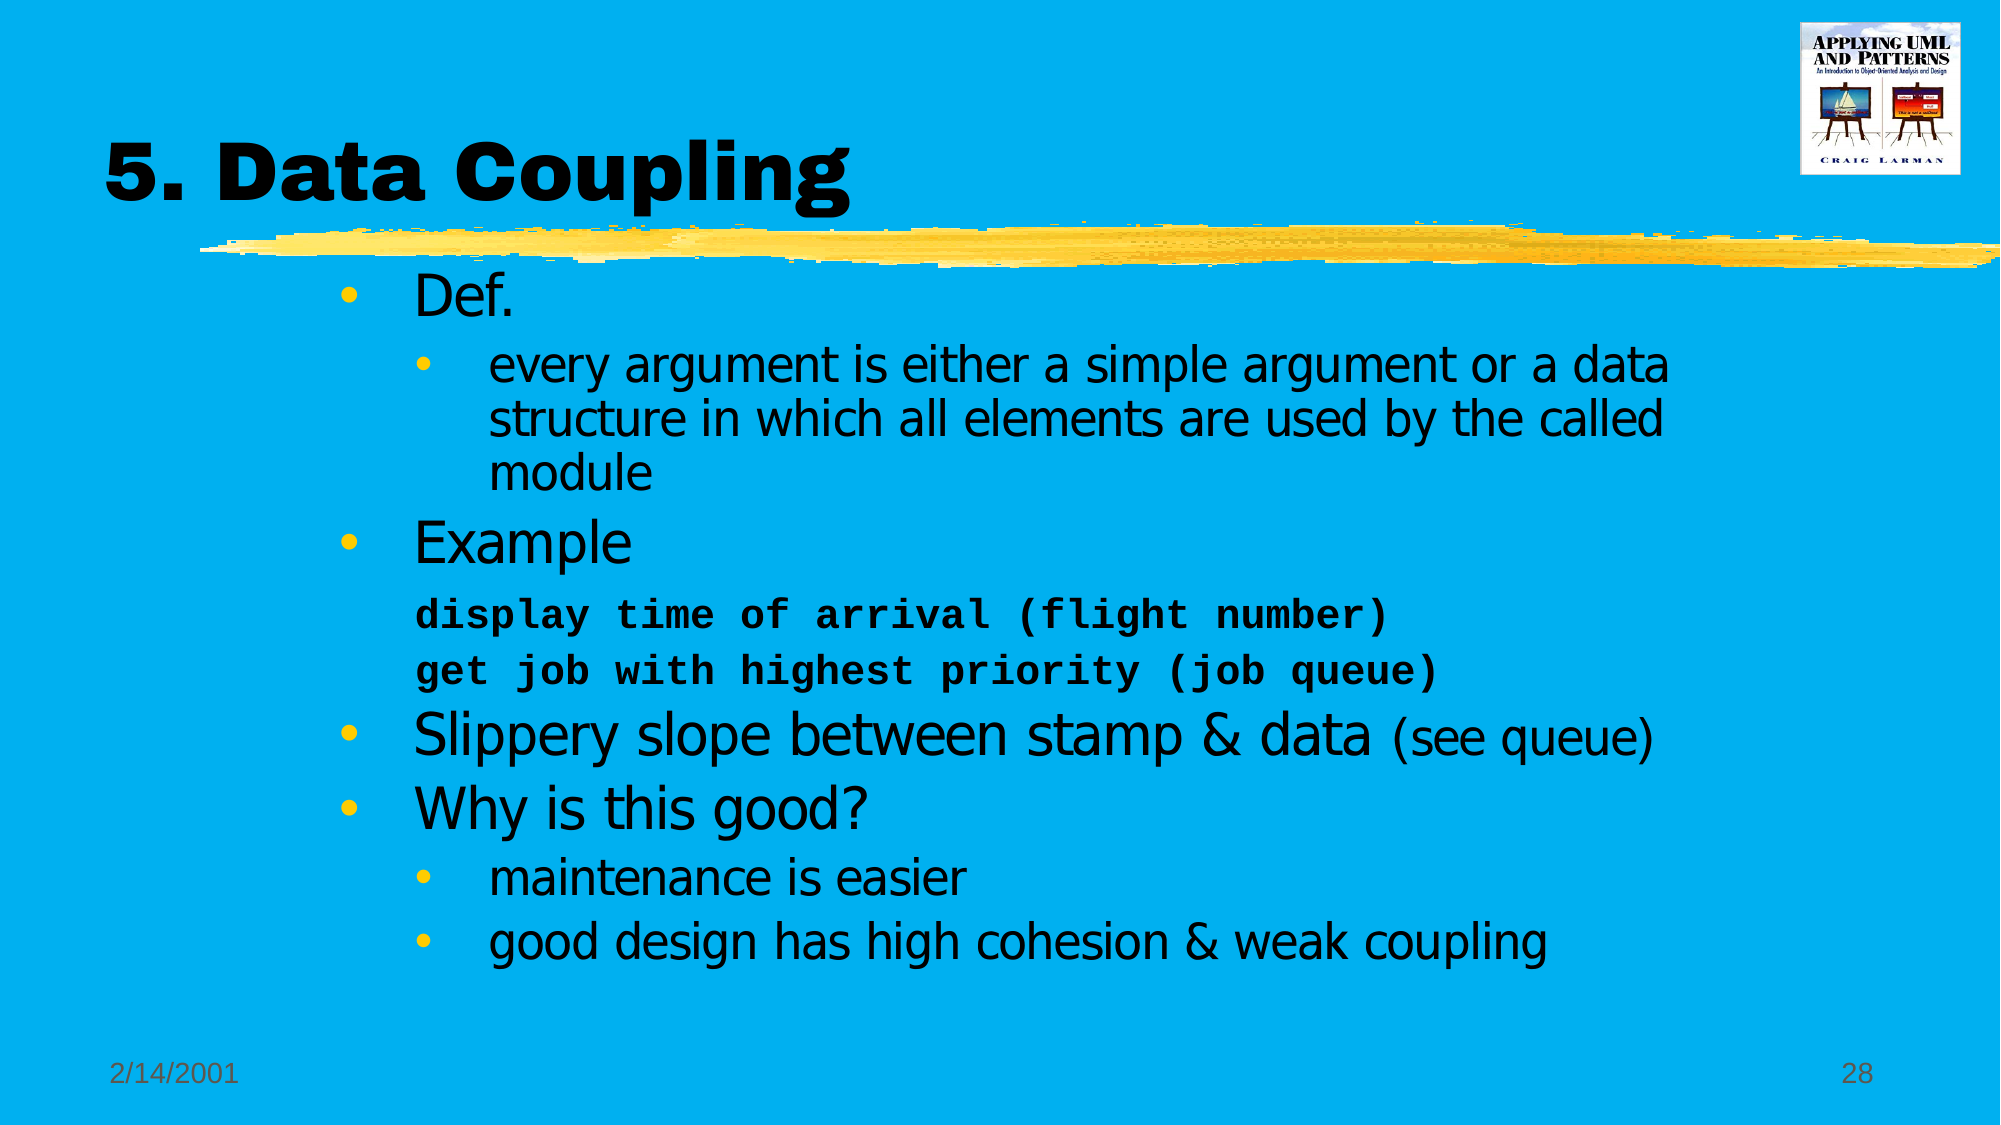

# 5. Data Coupling

Def.
every argument is either a simple argument or a data structure in which all elements are used by the called module
Example
display time of arrival (flight number)
get job with highest priority (job queue)
Slippery slope between stamp & data (see queue)
Why is this good?
maintenance is easier
good design has high cohesion & weak coupling

2/14/2001
28